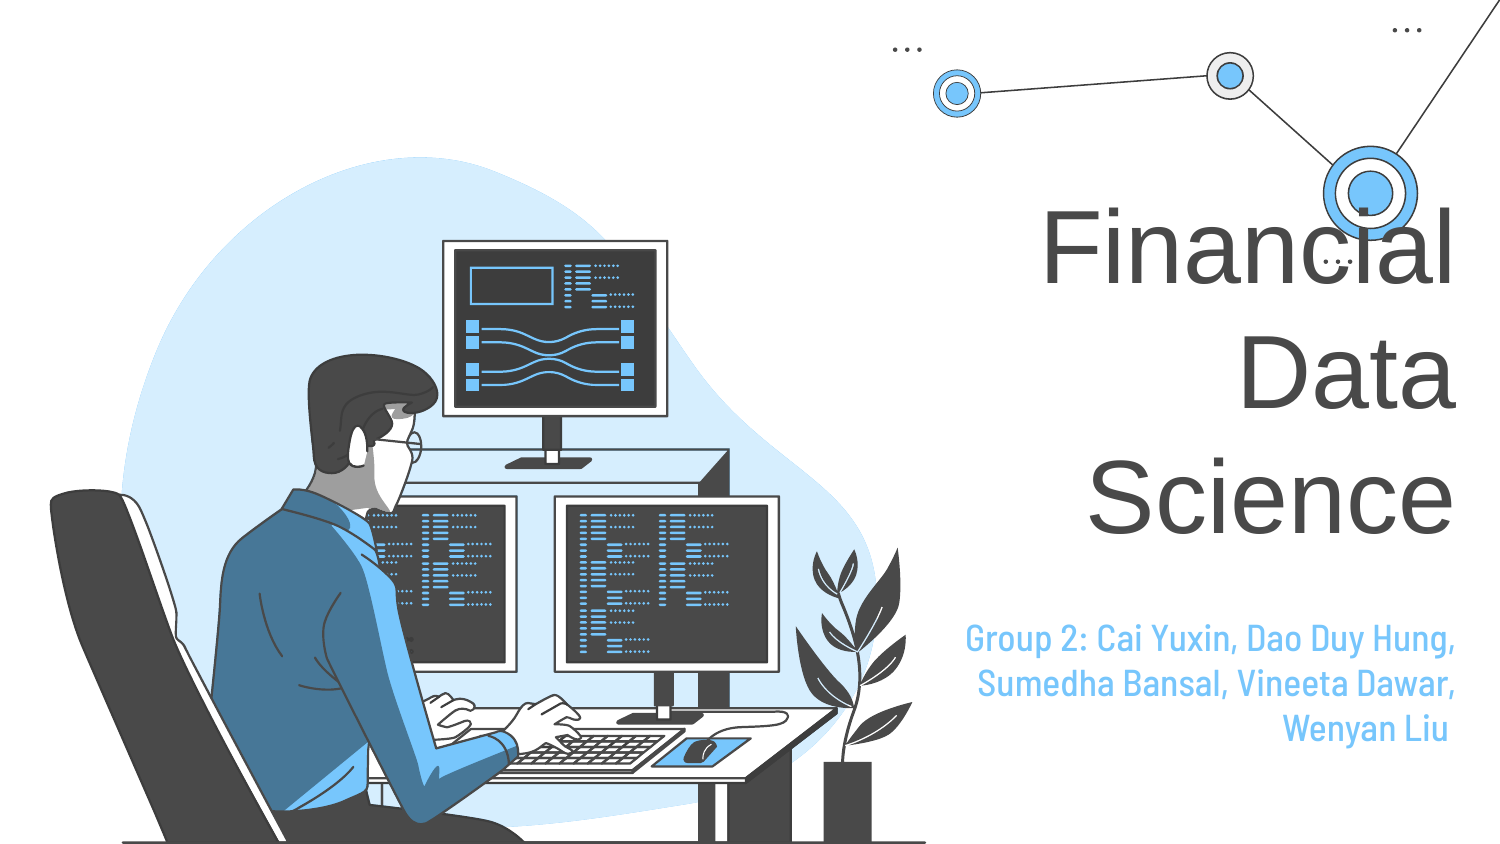

# Financial Data Science
Group 2: Cai Yuxin, Dao Duy Hung, Sumedha Bansal, Vineeta Dawar, Wenyan Liu